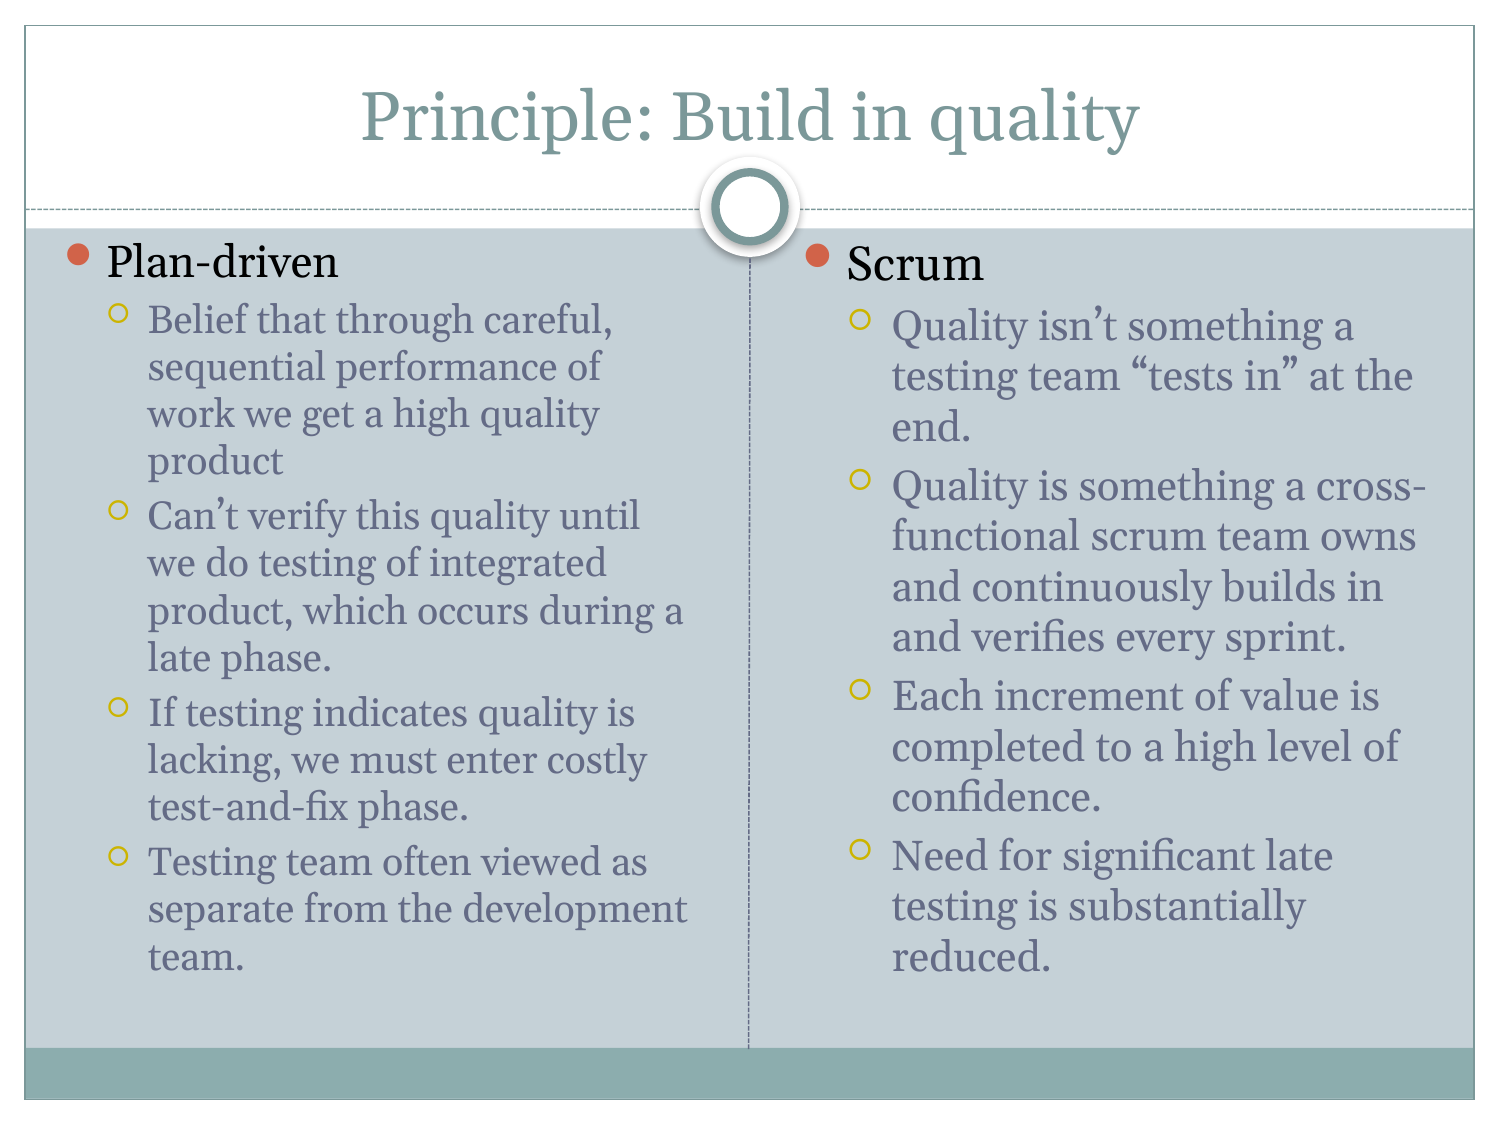

# Principle: Build in quality
Plan-driven
Belief that through careful, sequential performance of work we get a high quality product
Can’t verify this quality until we do testing of integrated product, which occurs during a late phase.
If testing indicates quality is lacking, we must enter costly test-and-fix phase.
Testing team often viewed as separate from the development team.
Scrum
Quality isn’t something a testing team “tests in” at the end.
Quality is something a cross-functional scrum team owns and continuously builds in and verifies every sprint.
Each increment of value is completed to a high level of confidence.
Need for significant late testing is substantially reduced.